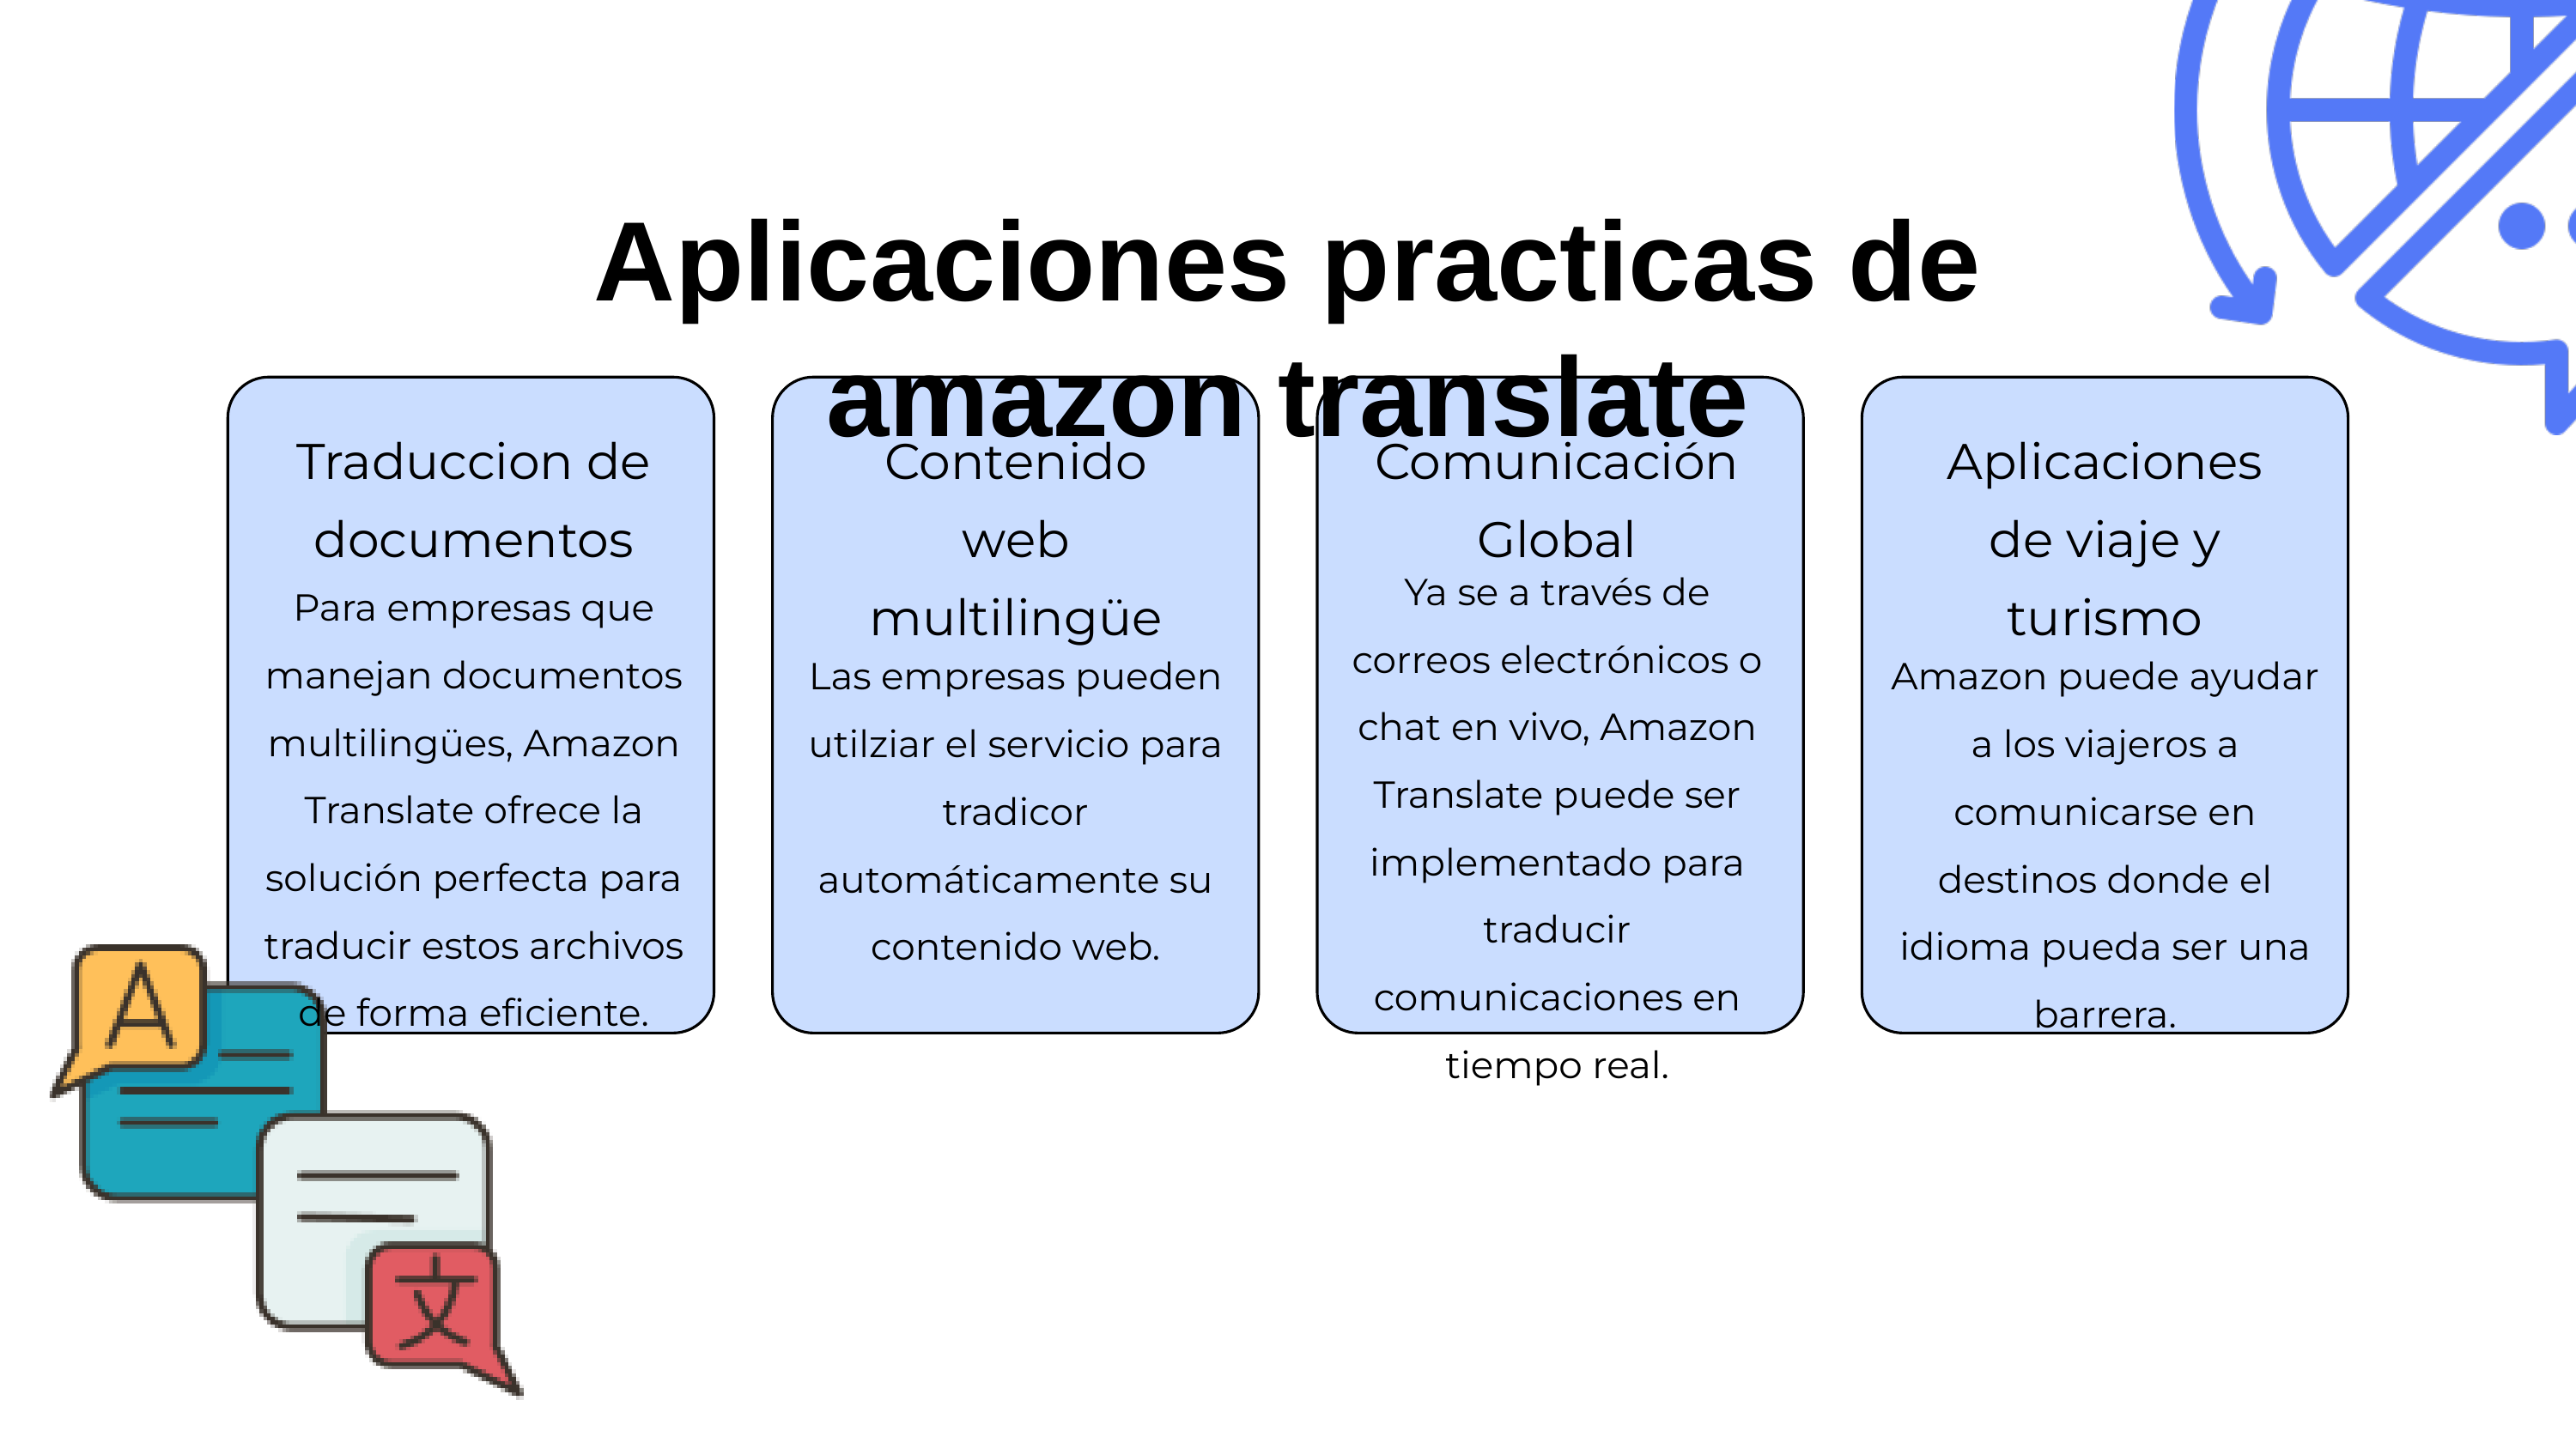

Aplicaciones practicas de amazon translate

Traduccion de documentos
Contenido web multilingüe
Comunicación Global
Aplicaciones de viaje y turismo
Ya se a través de correos electrónicos o chat en vivo, Amazon Translate puede ser implementado para traducir comunicaciones en tiempo real.
Para empresas que manejan documentos multilingües, Amazon Translate ofrece la solución perfecta para traducir estos archivos de forma eficiente.
Las empresas pueden utilziar el servicio para tradicor automáticamente su contenido web.
Amazon puede ayudar a los viajeros a comunicarse en destinos donde el idioma pueda ser una barrera.